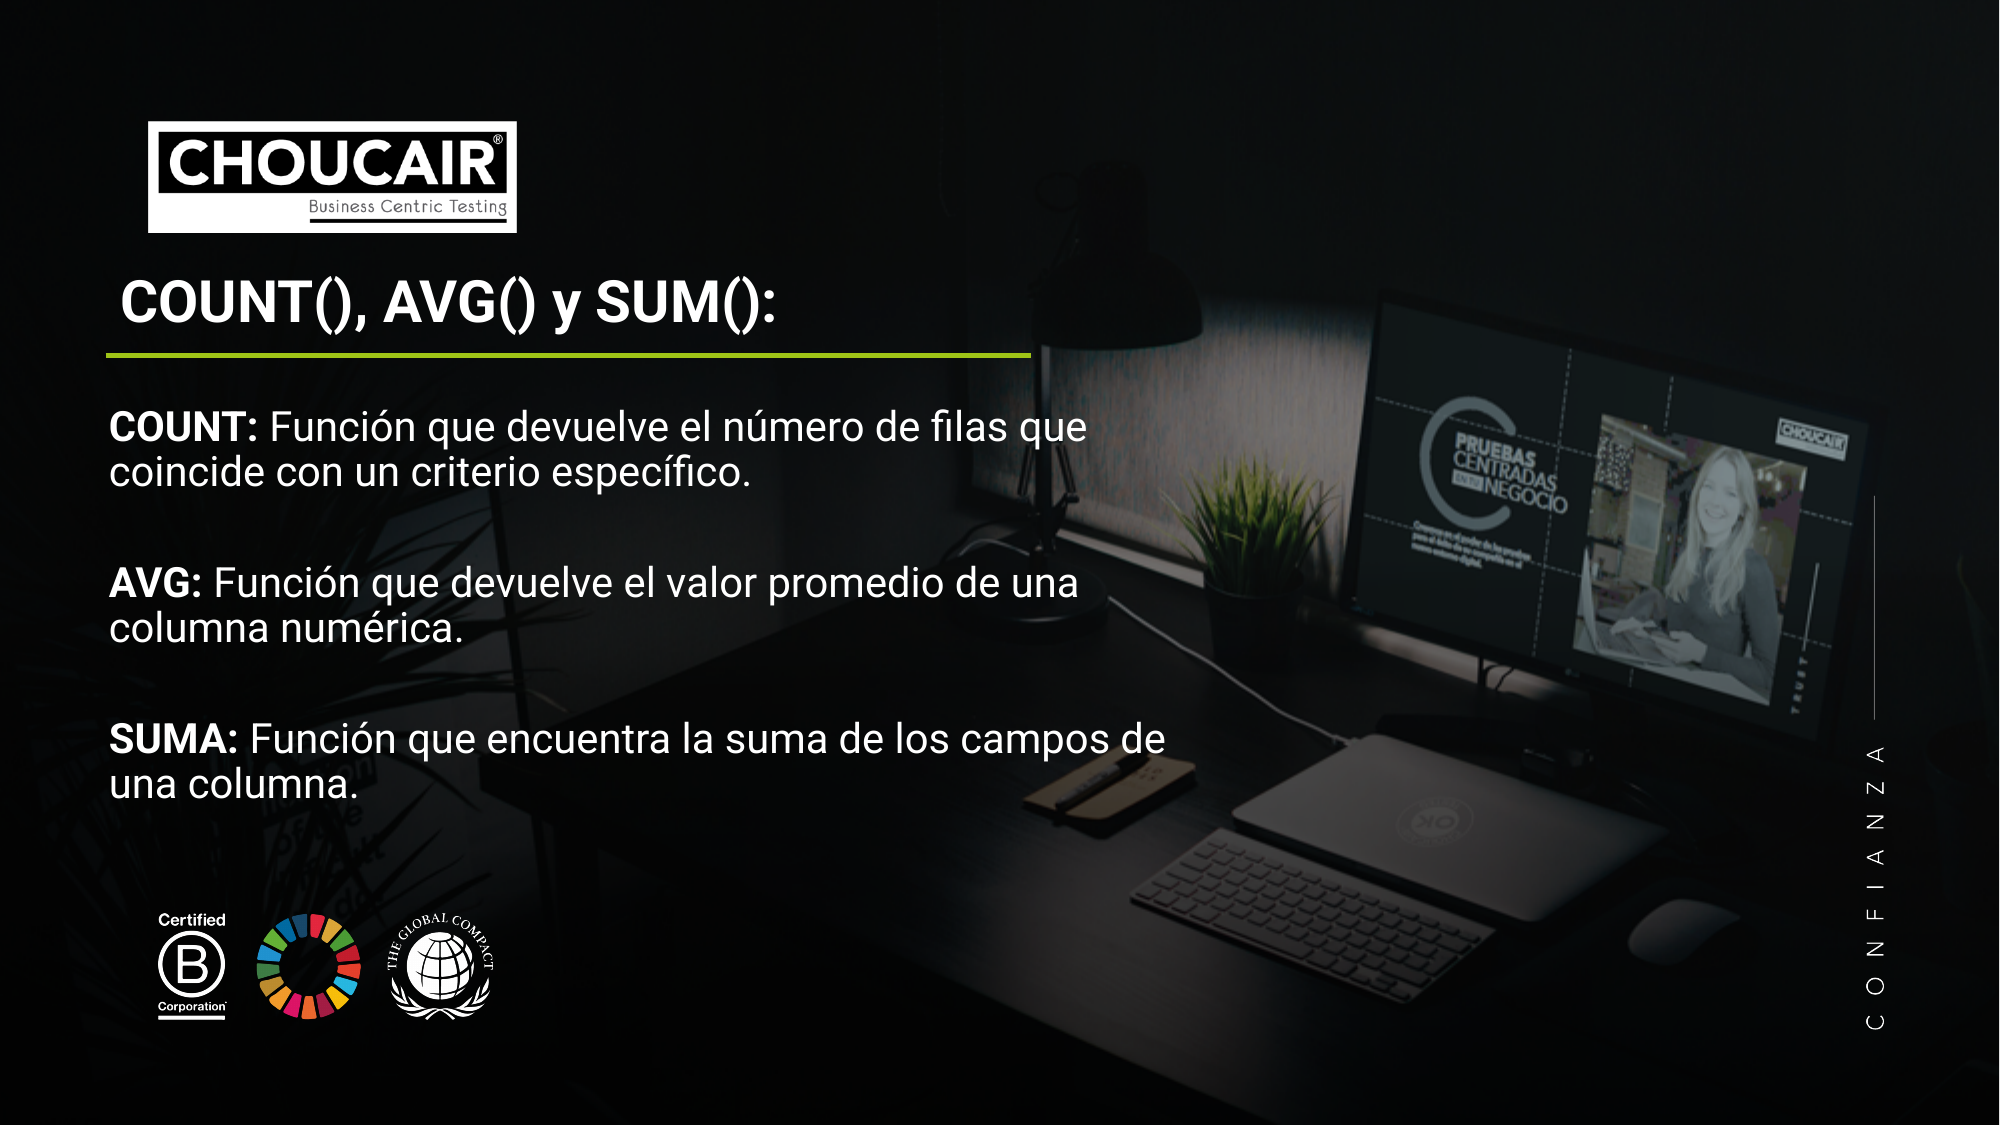

COUNT(), AVG() y SUM():
COUNT: Función que devuelve el número de filas que coincide con un criterio específico.
AVG: Función que devuelve el valor promedio de una columna numérica.
SUMA: Función que encuentra la suma de los campos de una columna.